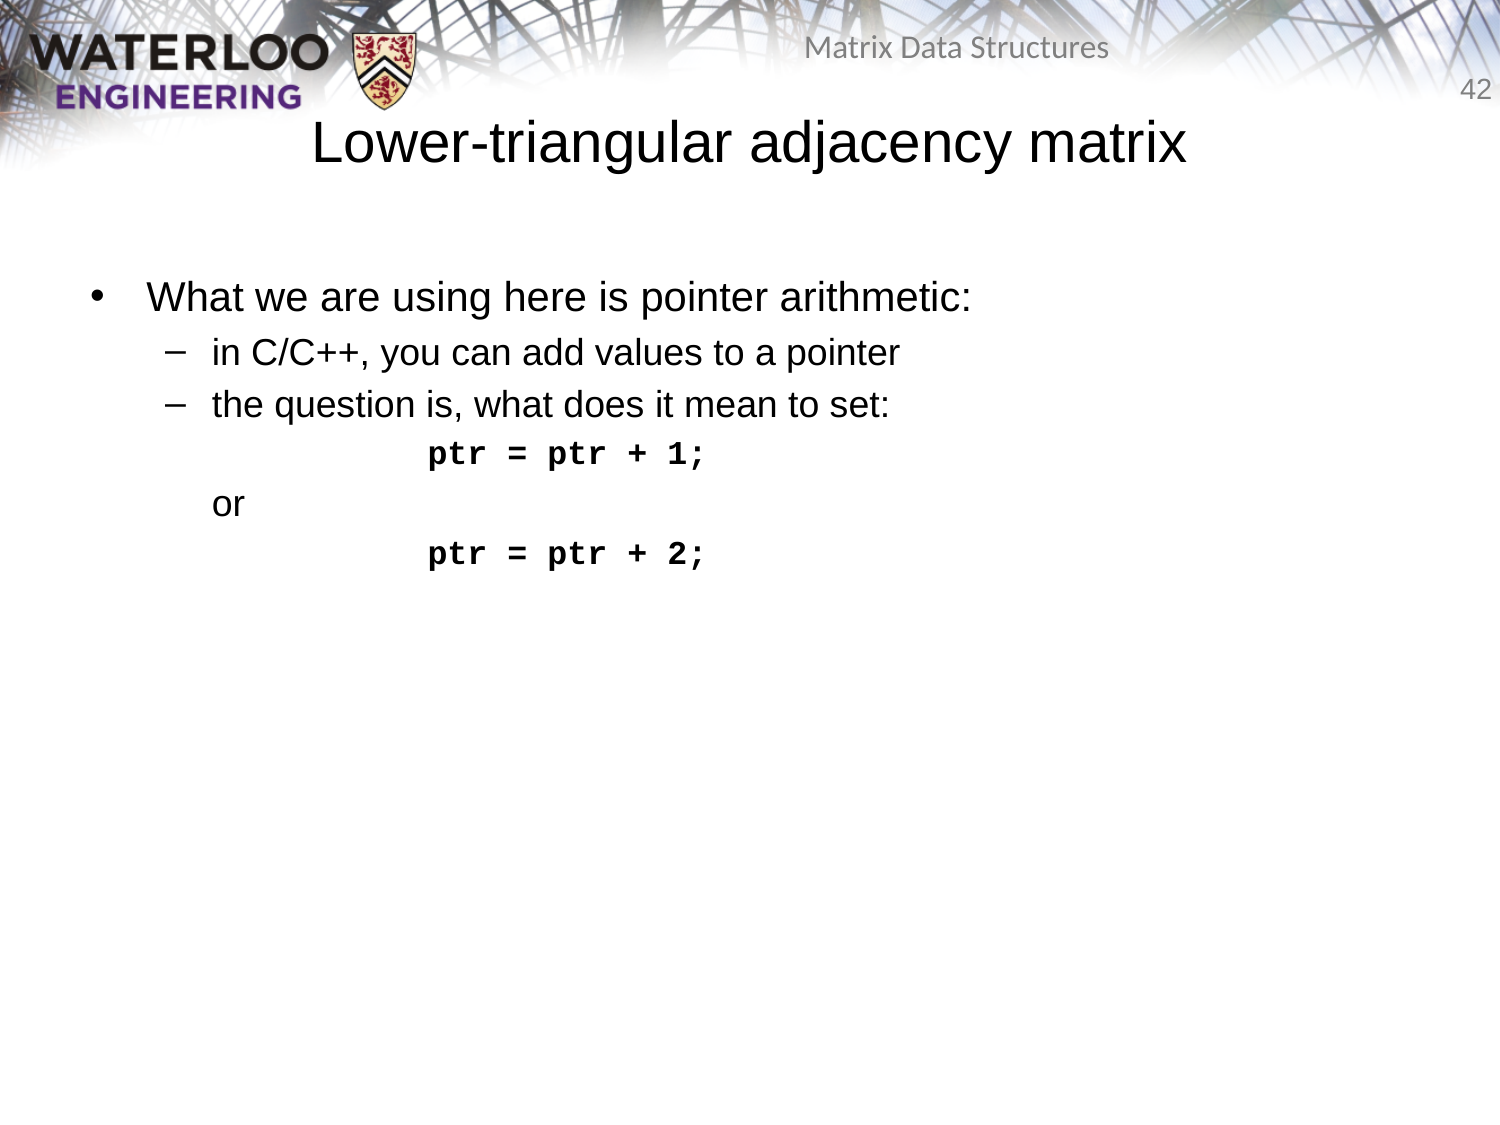

# Lower-triangular adjacency matrix
What we are using here is pointer arithmetic:
in C/C++, you can add values to a pointer
the question is, what does it mean to set:
 		ptr = ptr + 1;
	or
		ptr = ptr + 2;